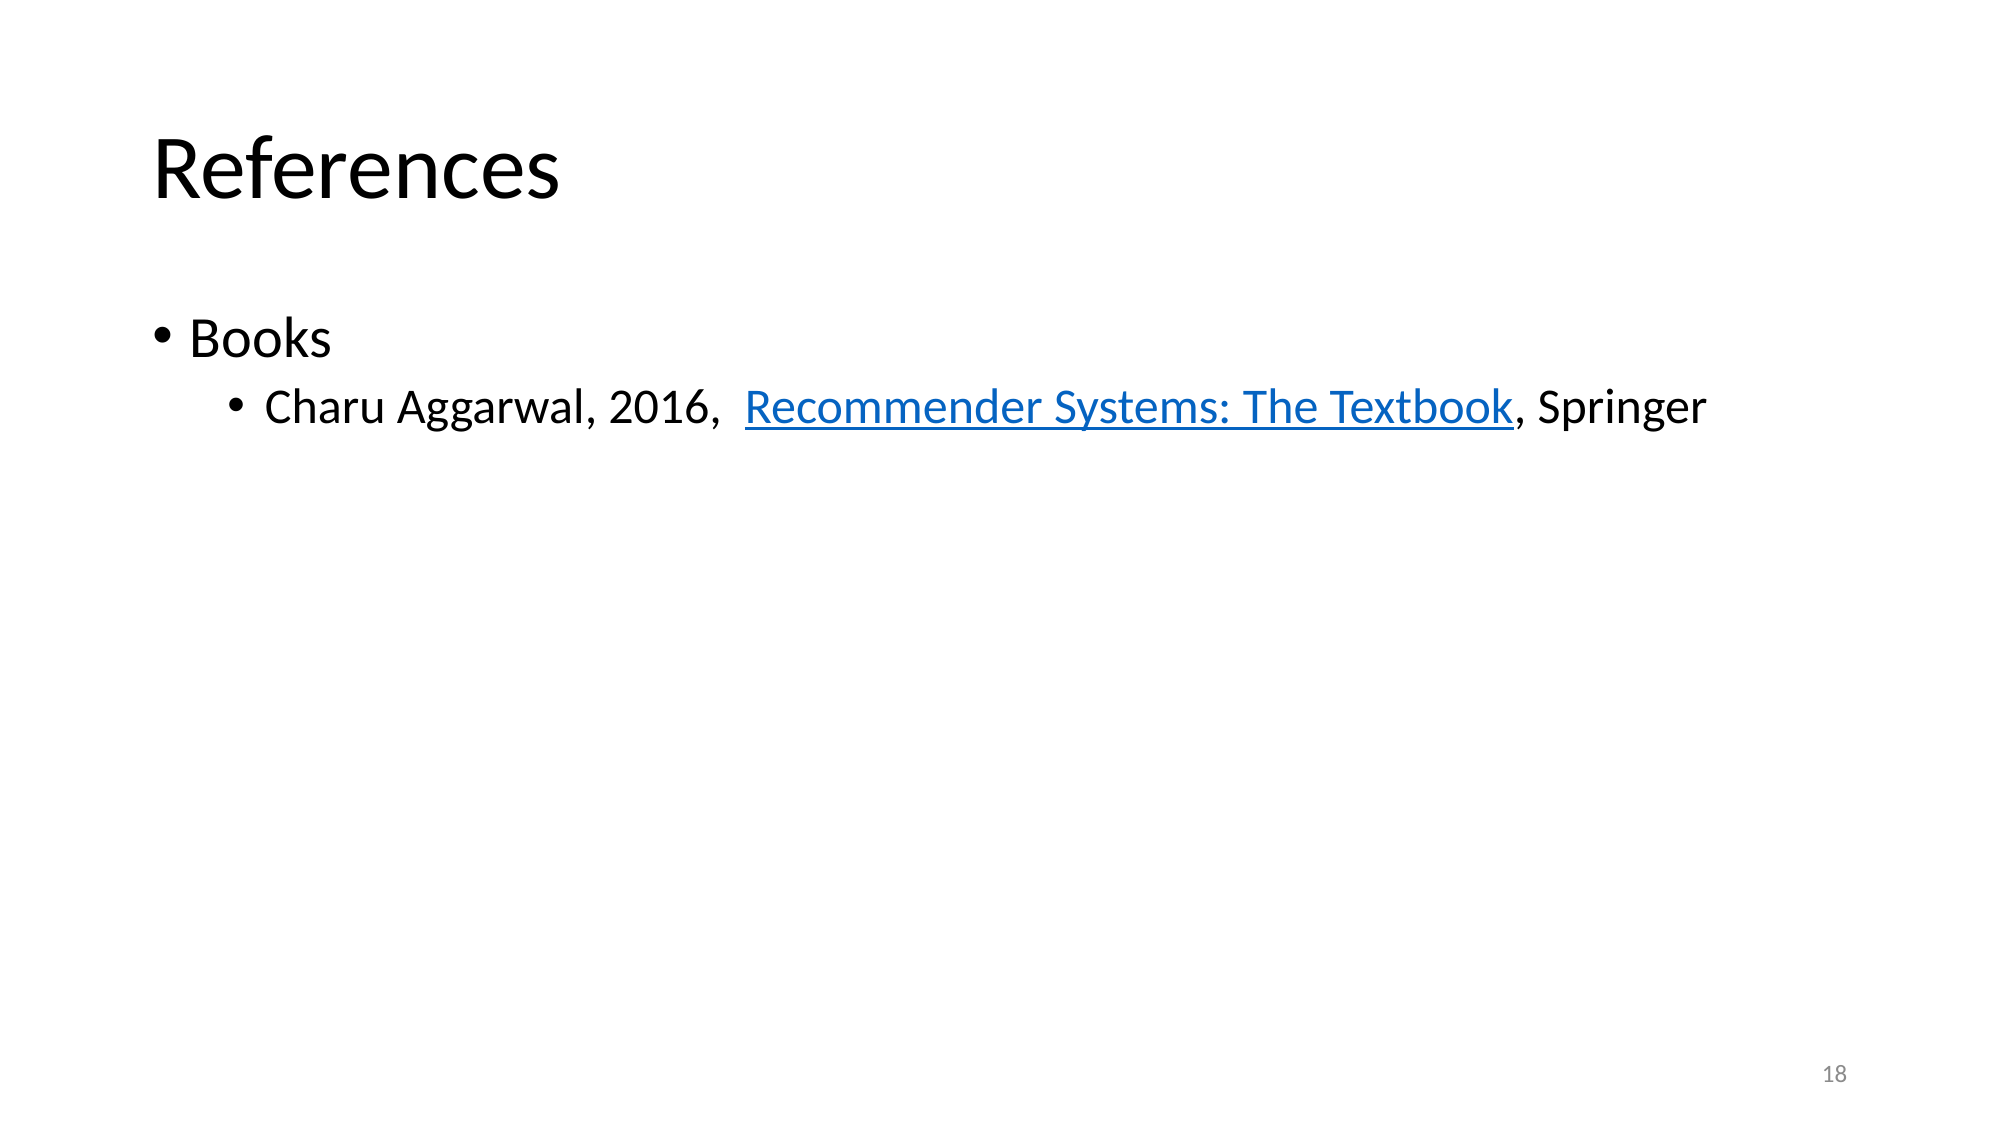

# References
Books
Charu Aggarwal, 2016,  Recommender Systems: The Textbook, Springer
18